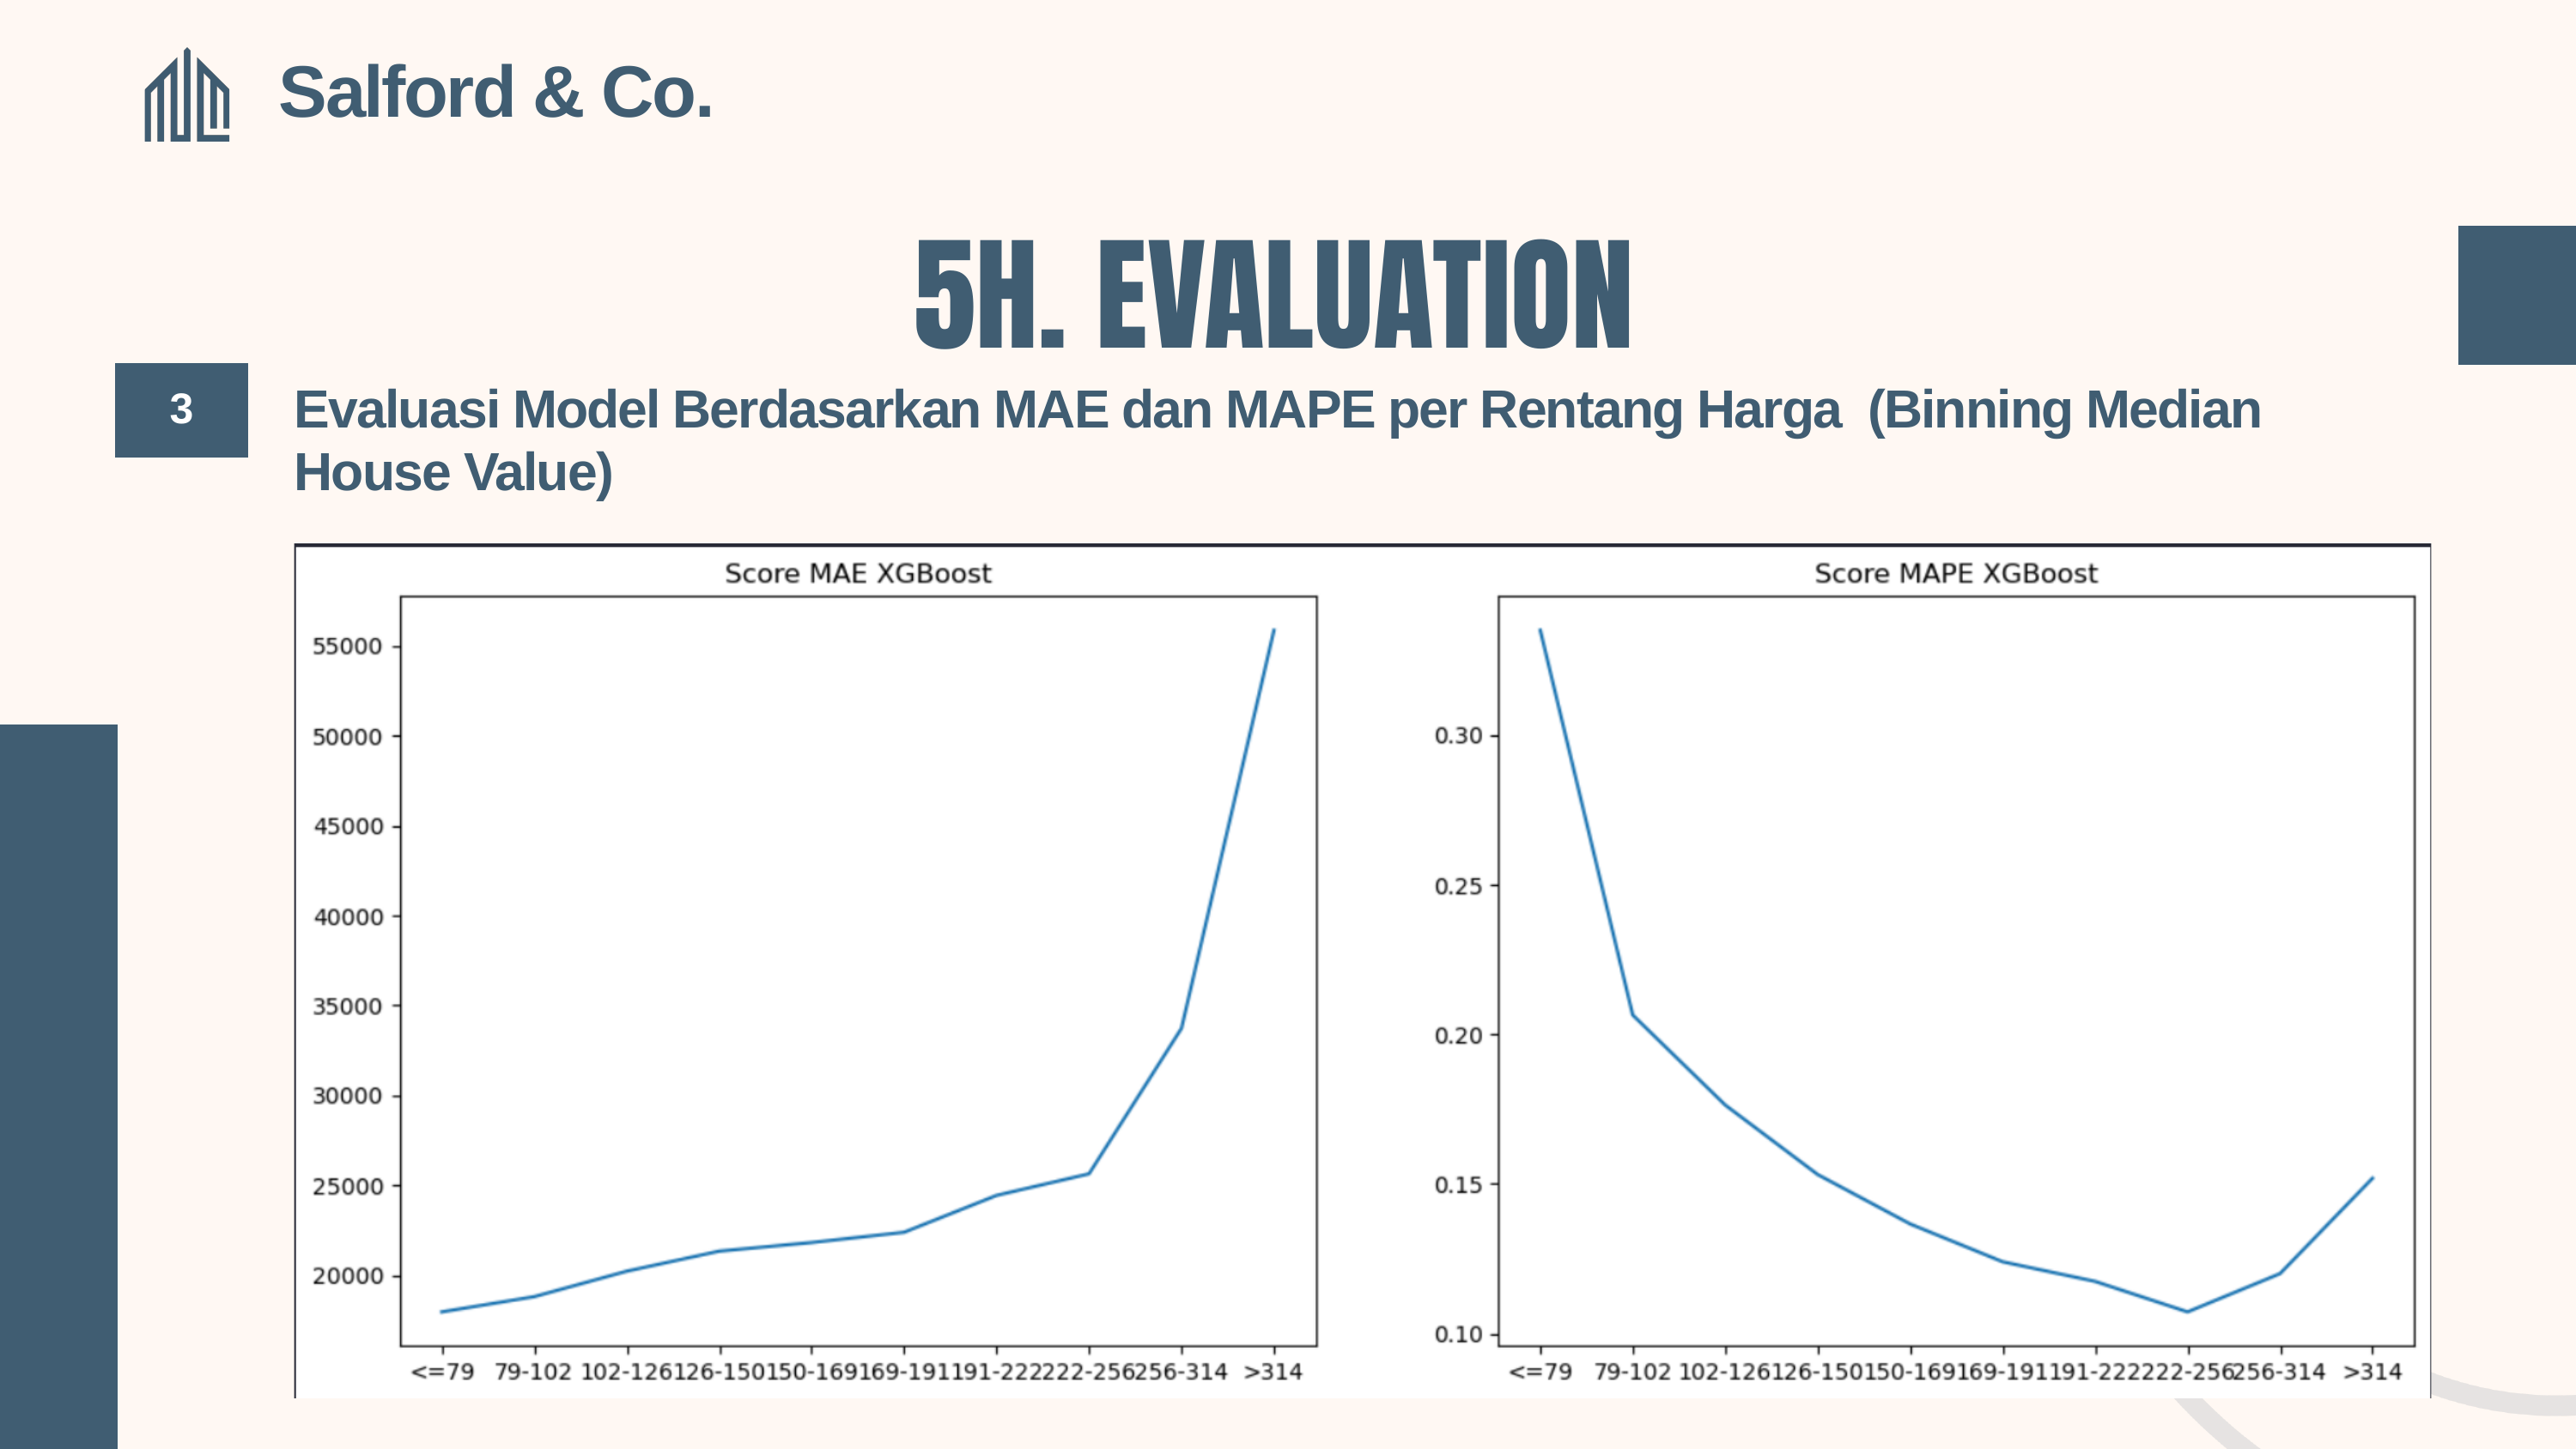

Salford & Co.

5H. EVALUATION

3
Evaluasi Model Berdasarkan MAE dan MAPE per Rentang Harga  (Binning Median House Value)